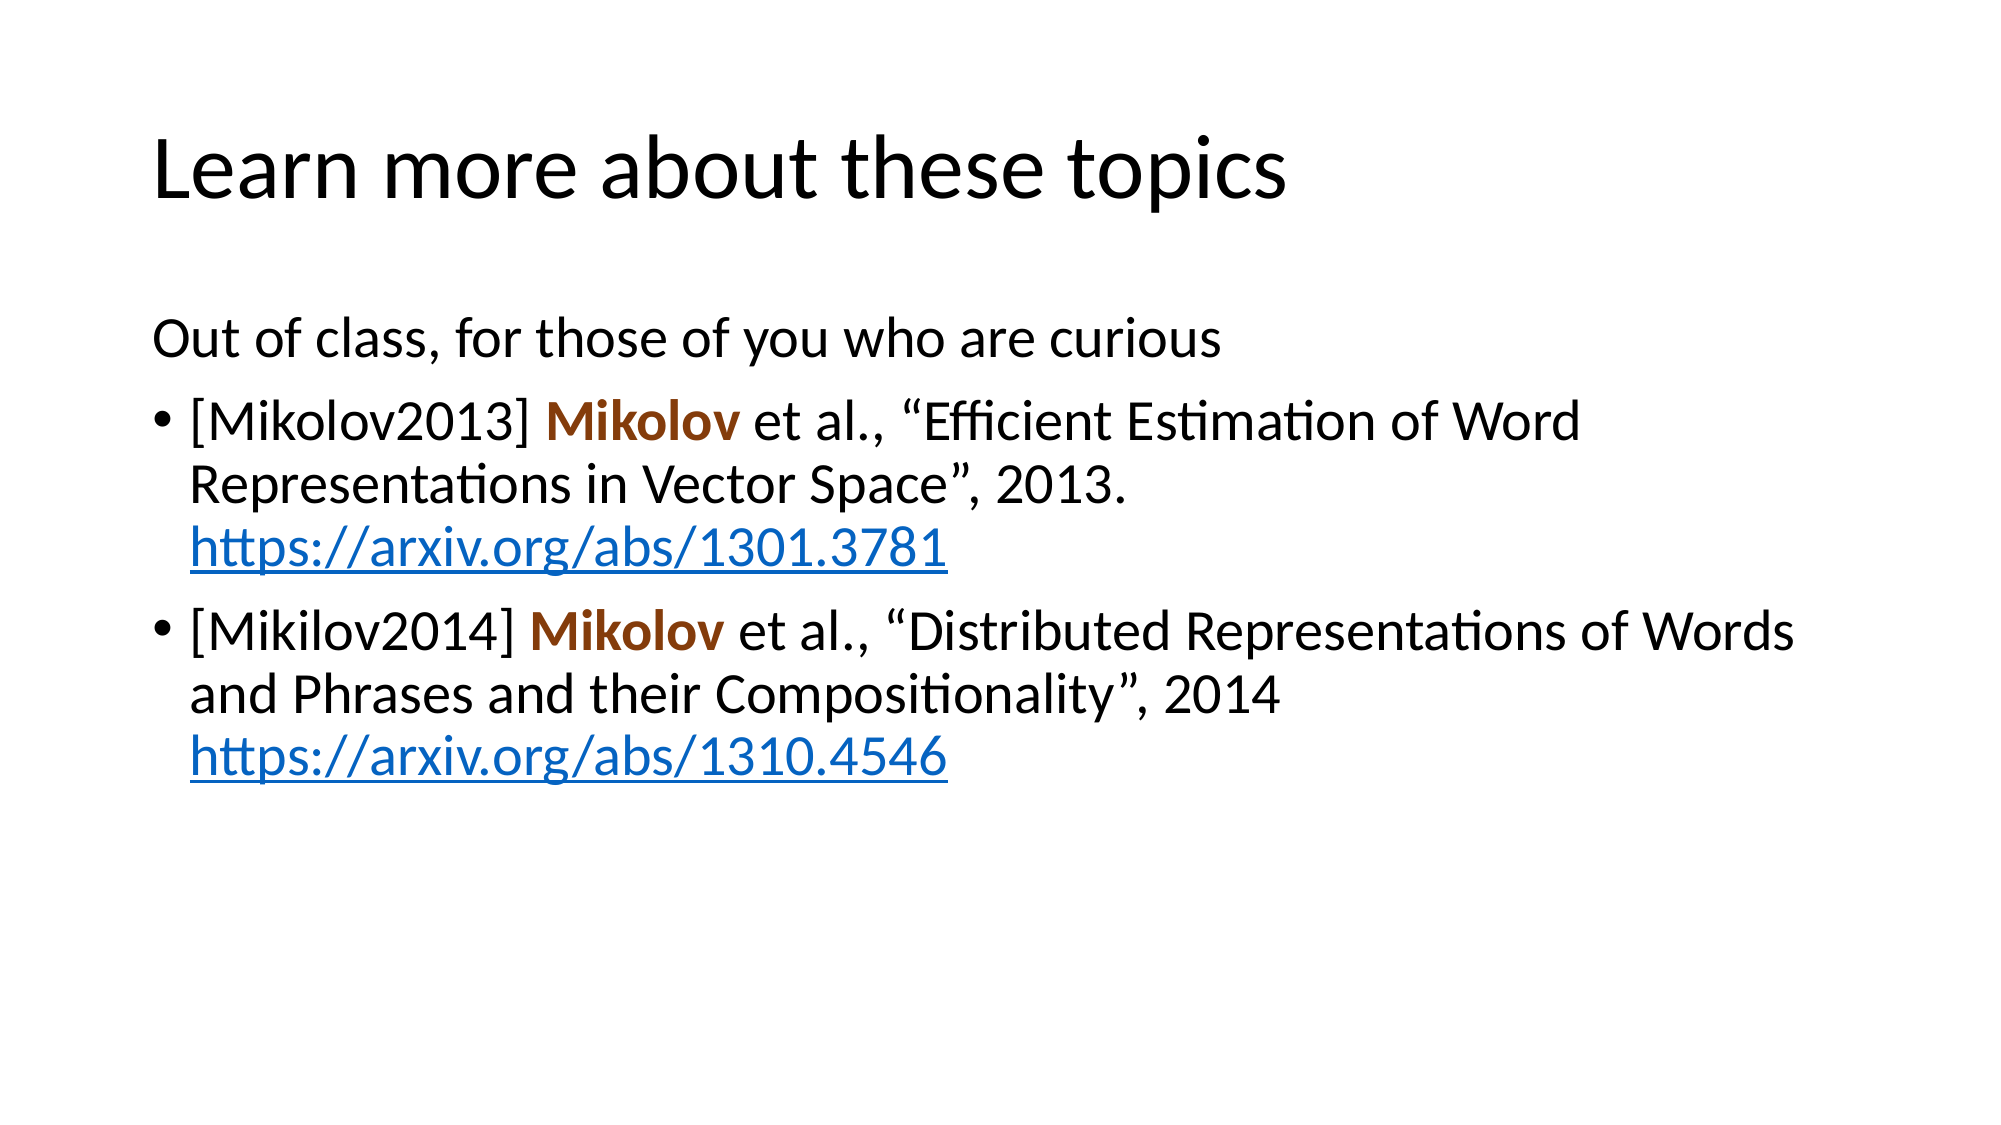

# Learn more about these topics
Out of class, for those of you who are curious
[Mikolov2013] Mikolov et al., “Efficient Estimation of Word Representations in Vector Space”, 2013.
https://arxiv.org/abs/1301.3781
[Mikilov2014] Mikolov et al., “Distributed Representations of Words and Phrases and their Compositionality”, 2014 https://arxiv.org/abs/1310.4546